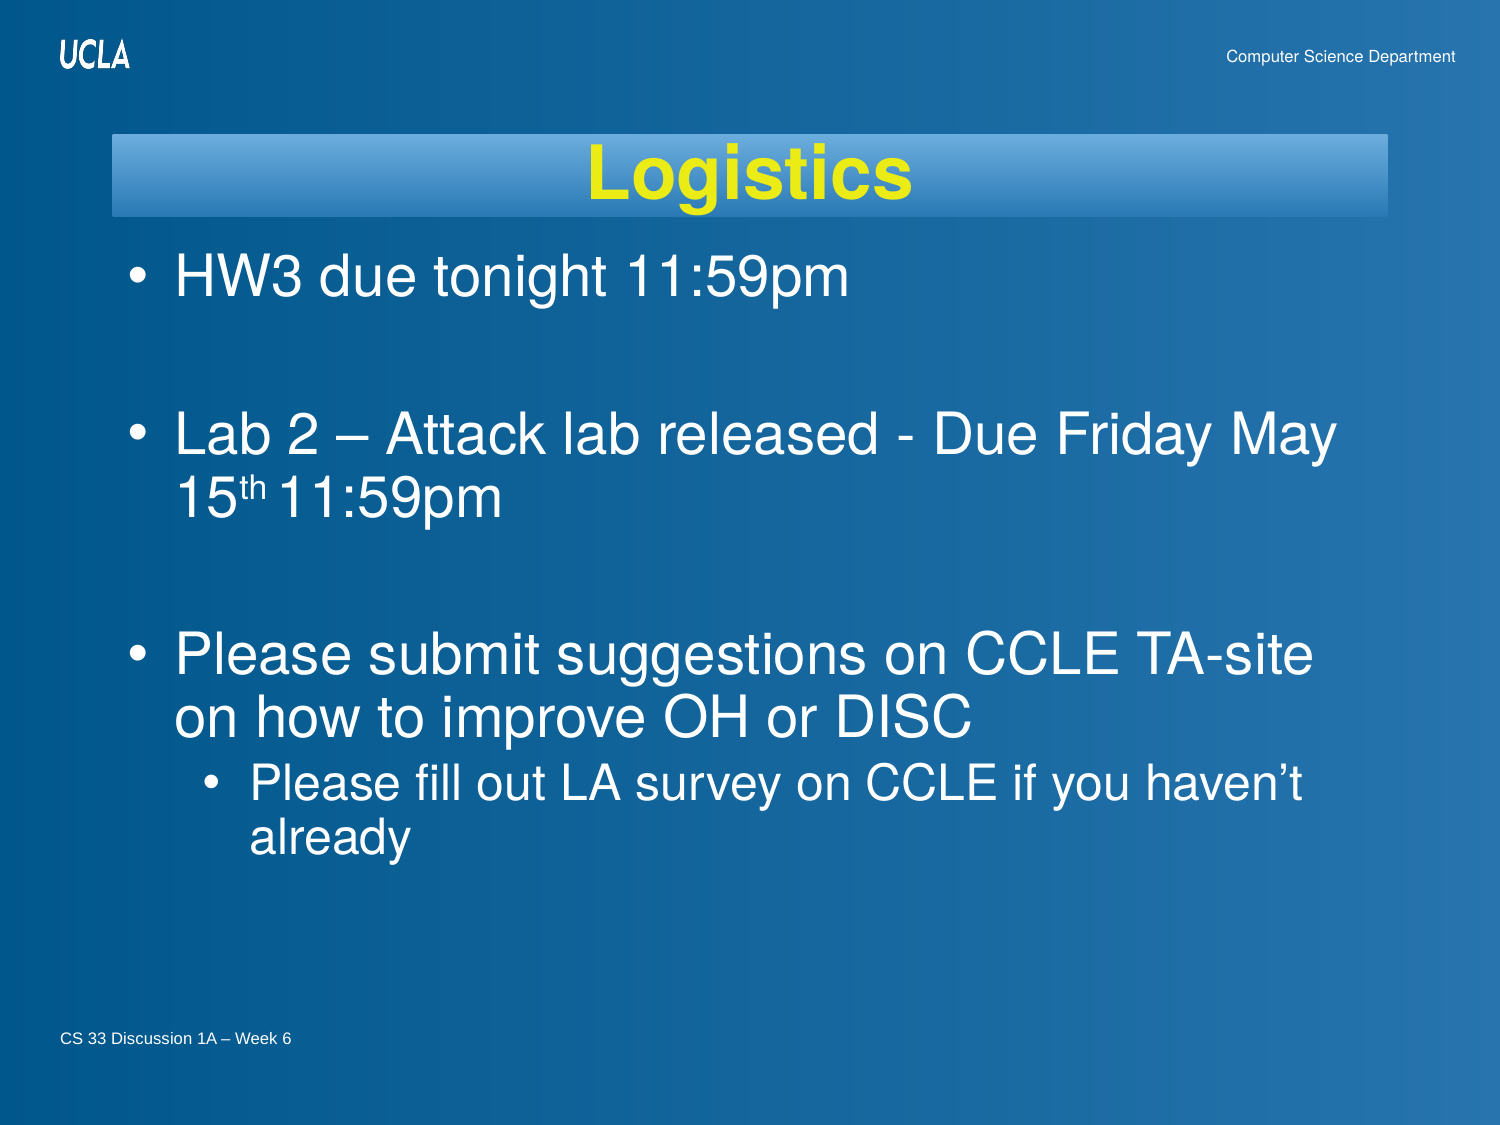

# Logistics
HW3 due tonight 11:59pm

Lab 2 – Attack lab released - Due Friday May 15th 11:59pm

Please submit suggestions on CCLE TA-site on how to improve OH or DISC
Please fill out LA survey on CCLE if you haven’t already